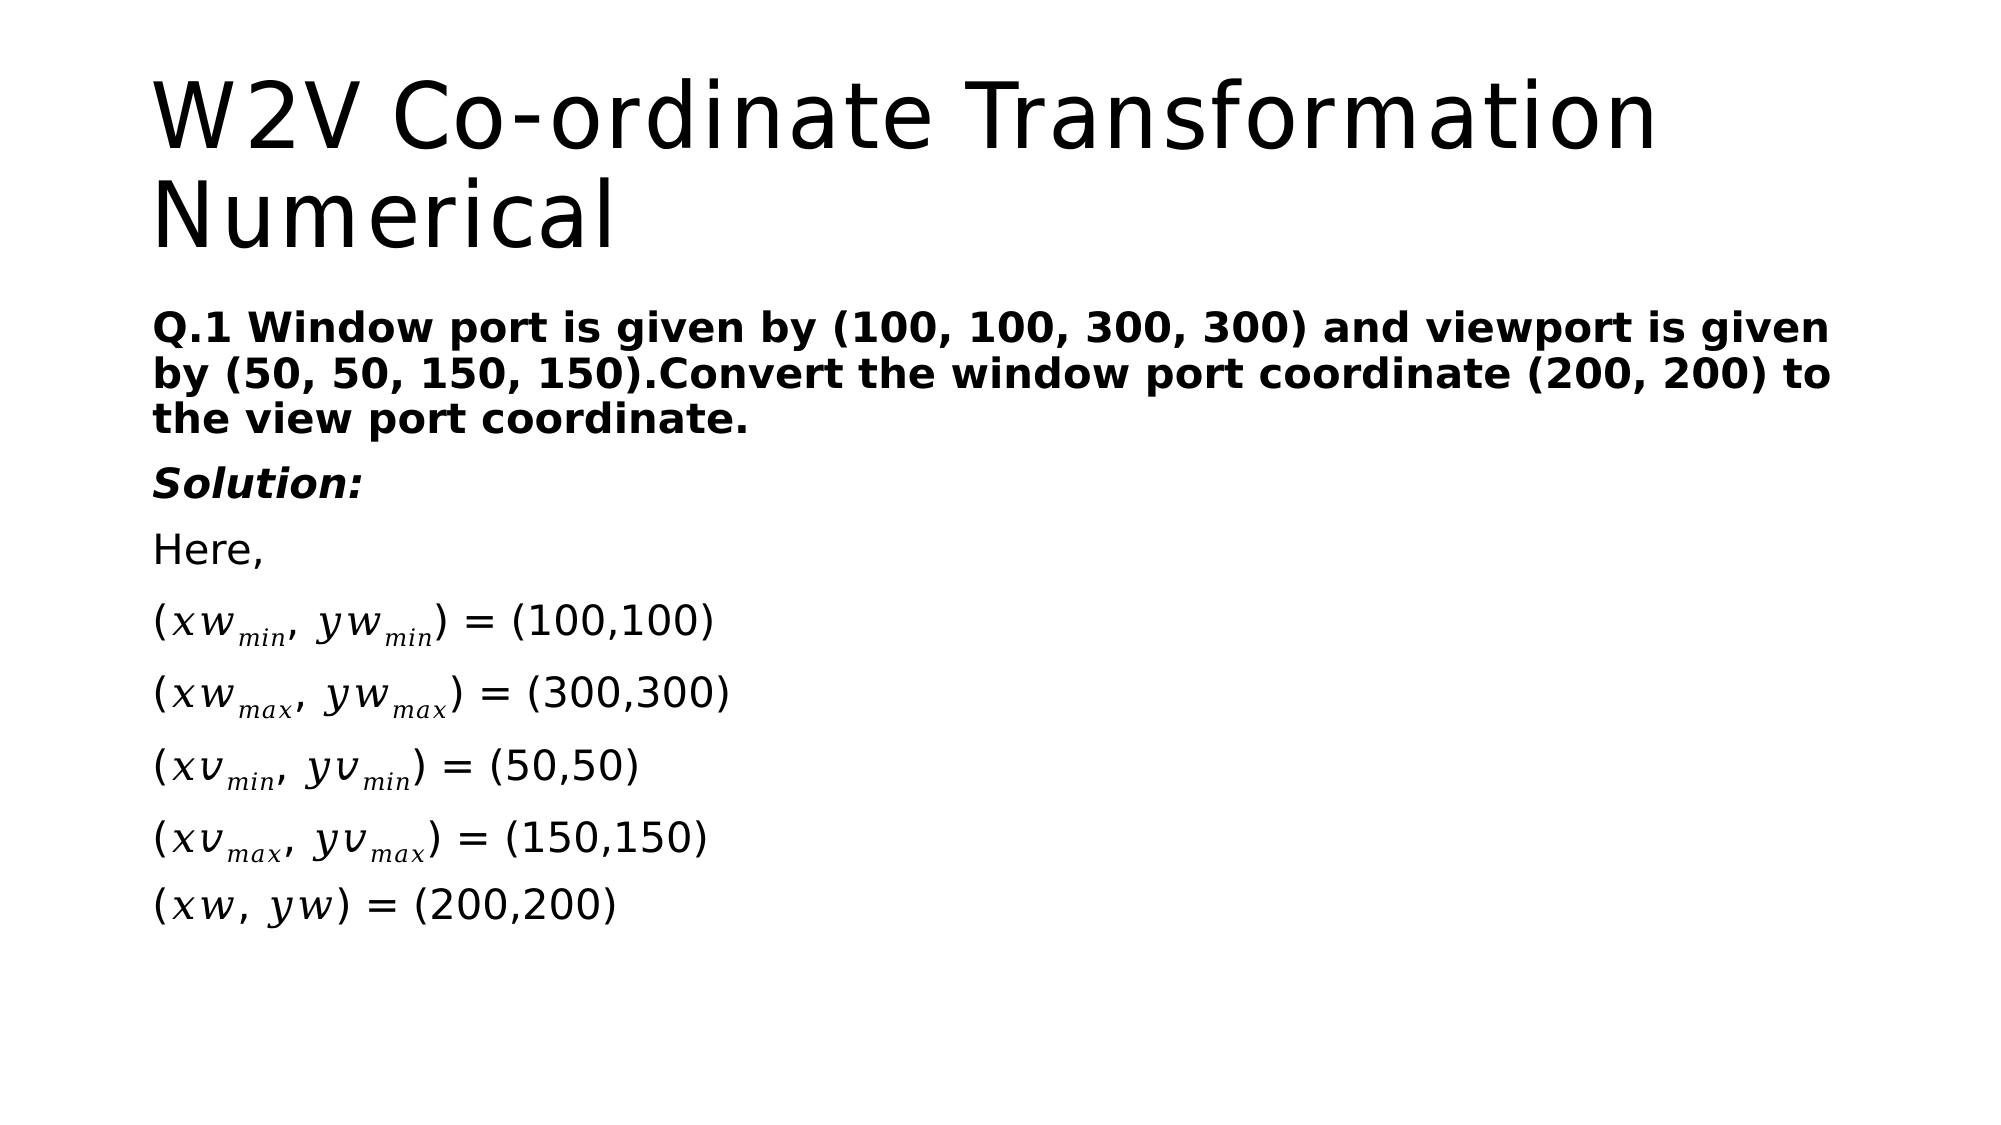

# W2V Co-ordinate Transformation Numerical
Q.1 Window port is given by (100, 100, 300, 300) and viewport is given by (50, 50, 150, 150).Convert the window port coordinate (200, 200) to the view port coordinate.
Solution:
Here,
(𝑥𝑤𝑚𝑖𝑛, 𝑦𝑤𝑚𝑖𝑛) = (100,100)
(𝑥𝑤𝑚𝑎𝑥, 𝑦𝑤𝑚𝑎𝑥) = (300,300)
(𝑥𝑣𝑚𝑖𝑛, 𝑦𝑣𝑚𝑖𝑛) = (50,50)
(𝑥𝑣𝑚𝑎𝑥, 𝑦𝑣𝑚𝑎𝑥) = (150,150)
(𝑥𝑤, 𝑦𝑤) = (200,200)